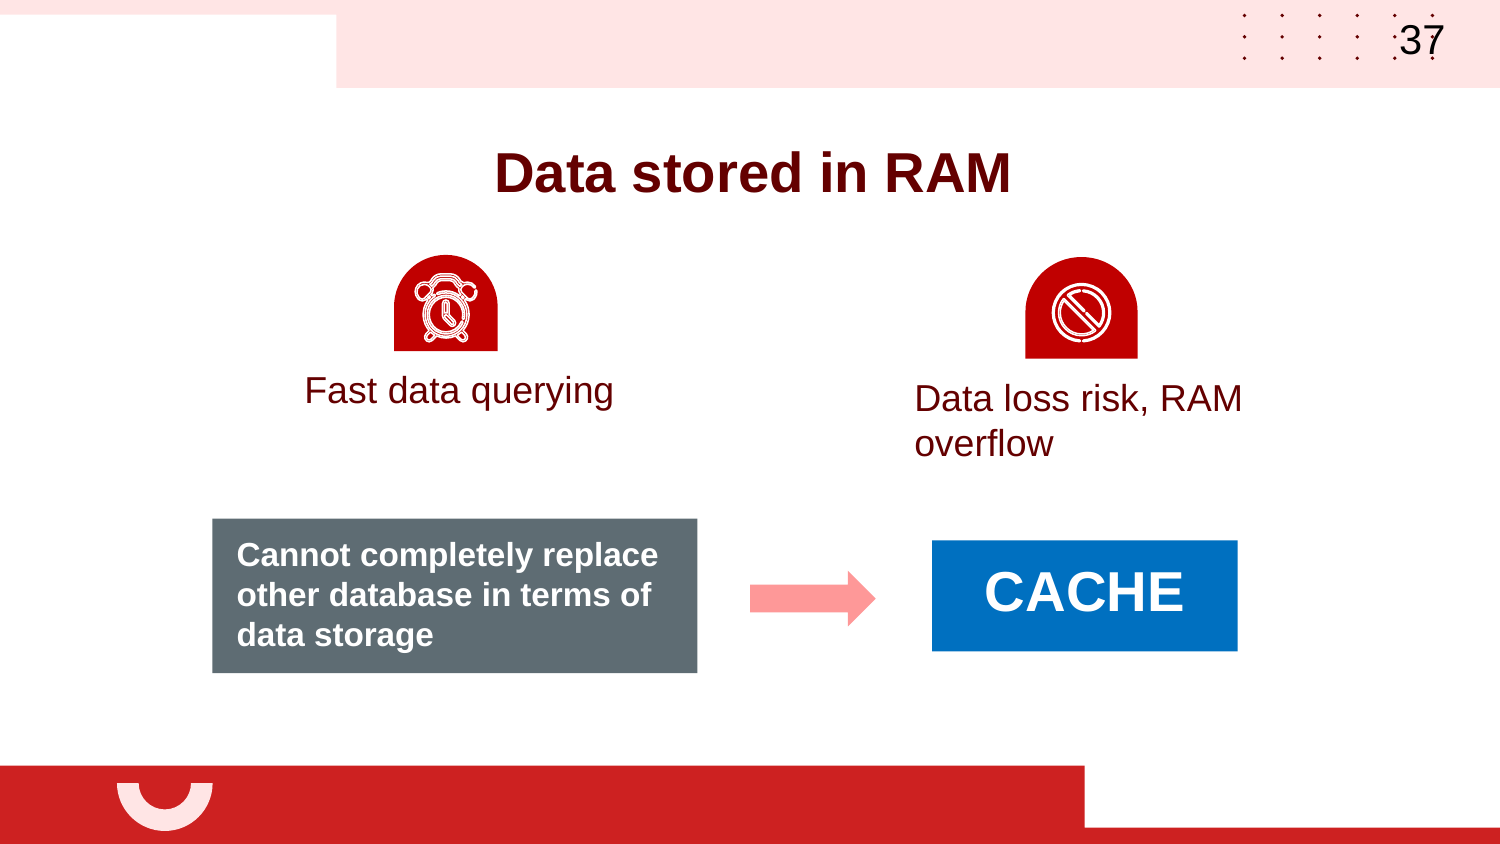

37
# Data stored in RAM

Fast data querying
Data loss risk, RAM overflow
Cannot completely replace other database in terms of data storage
CACHE